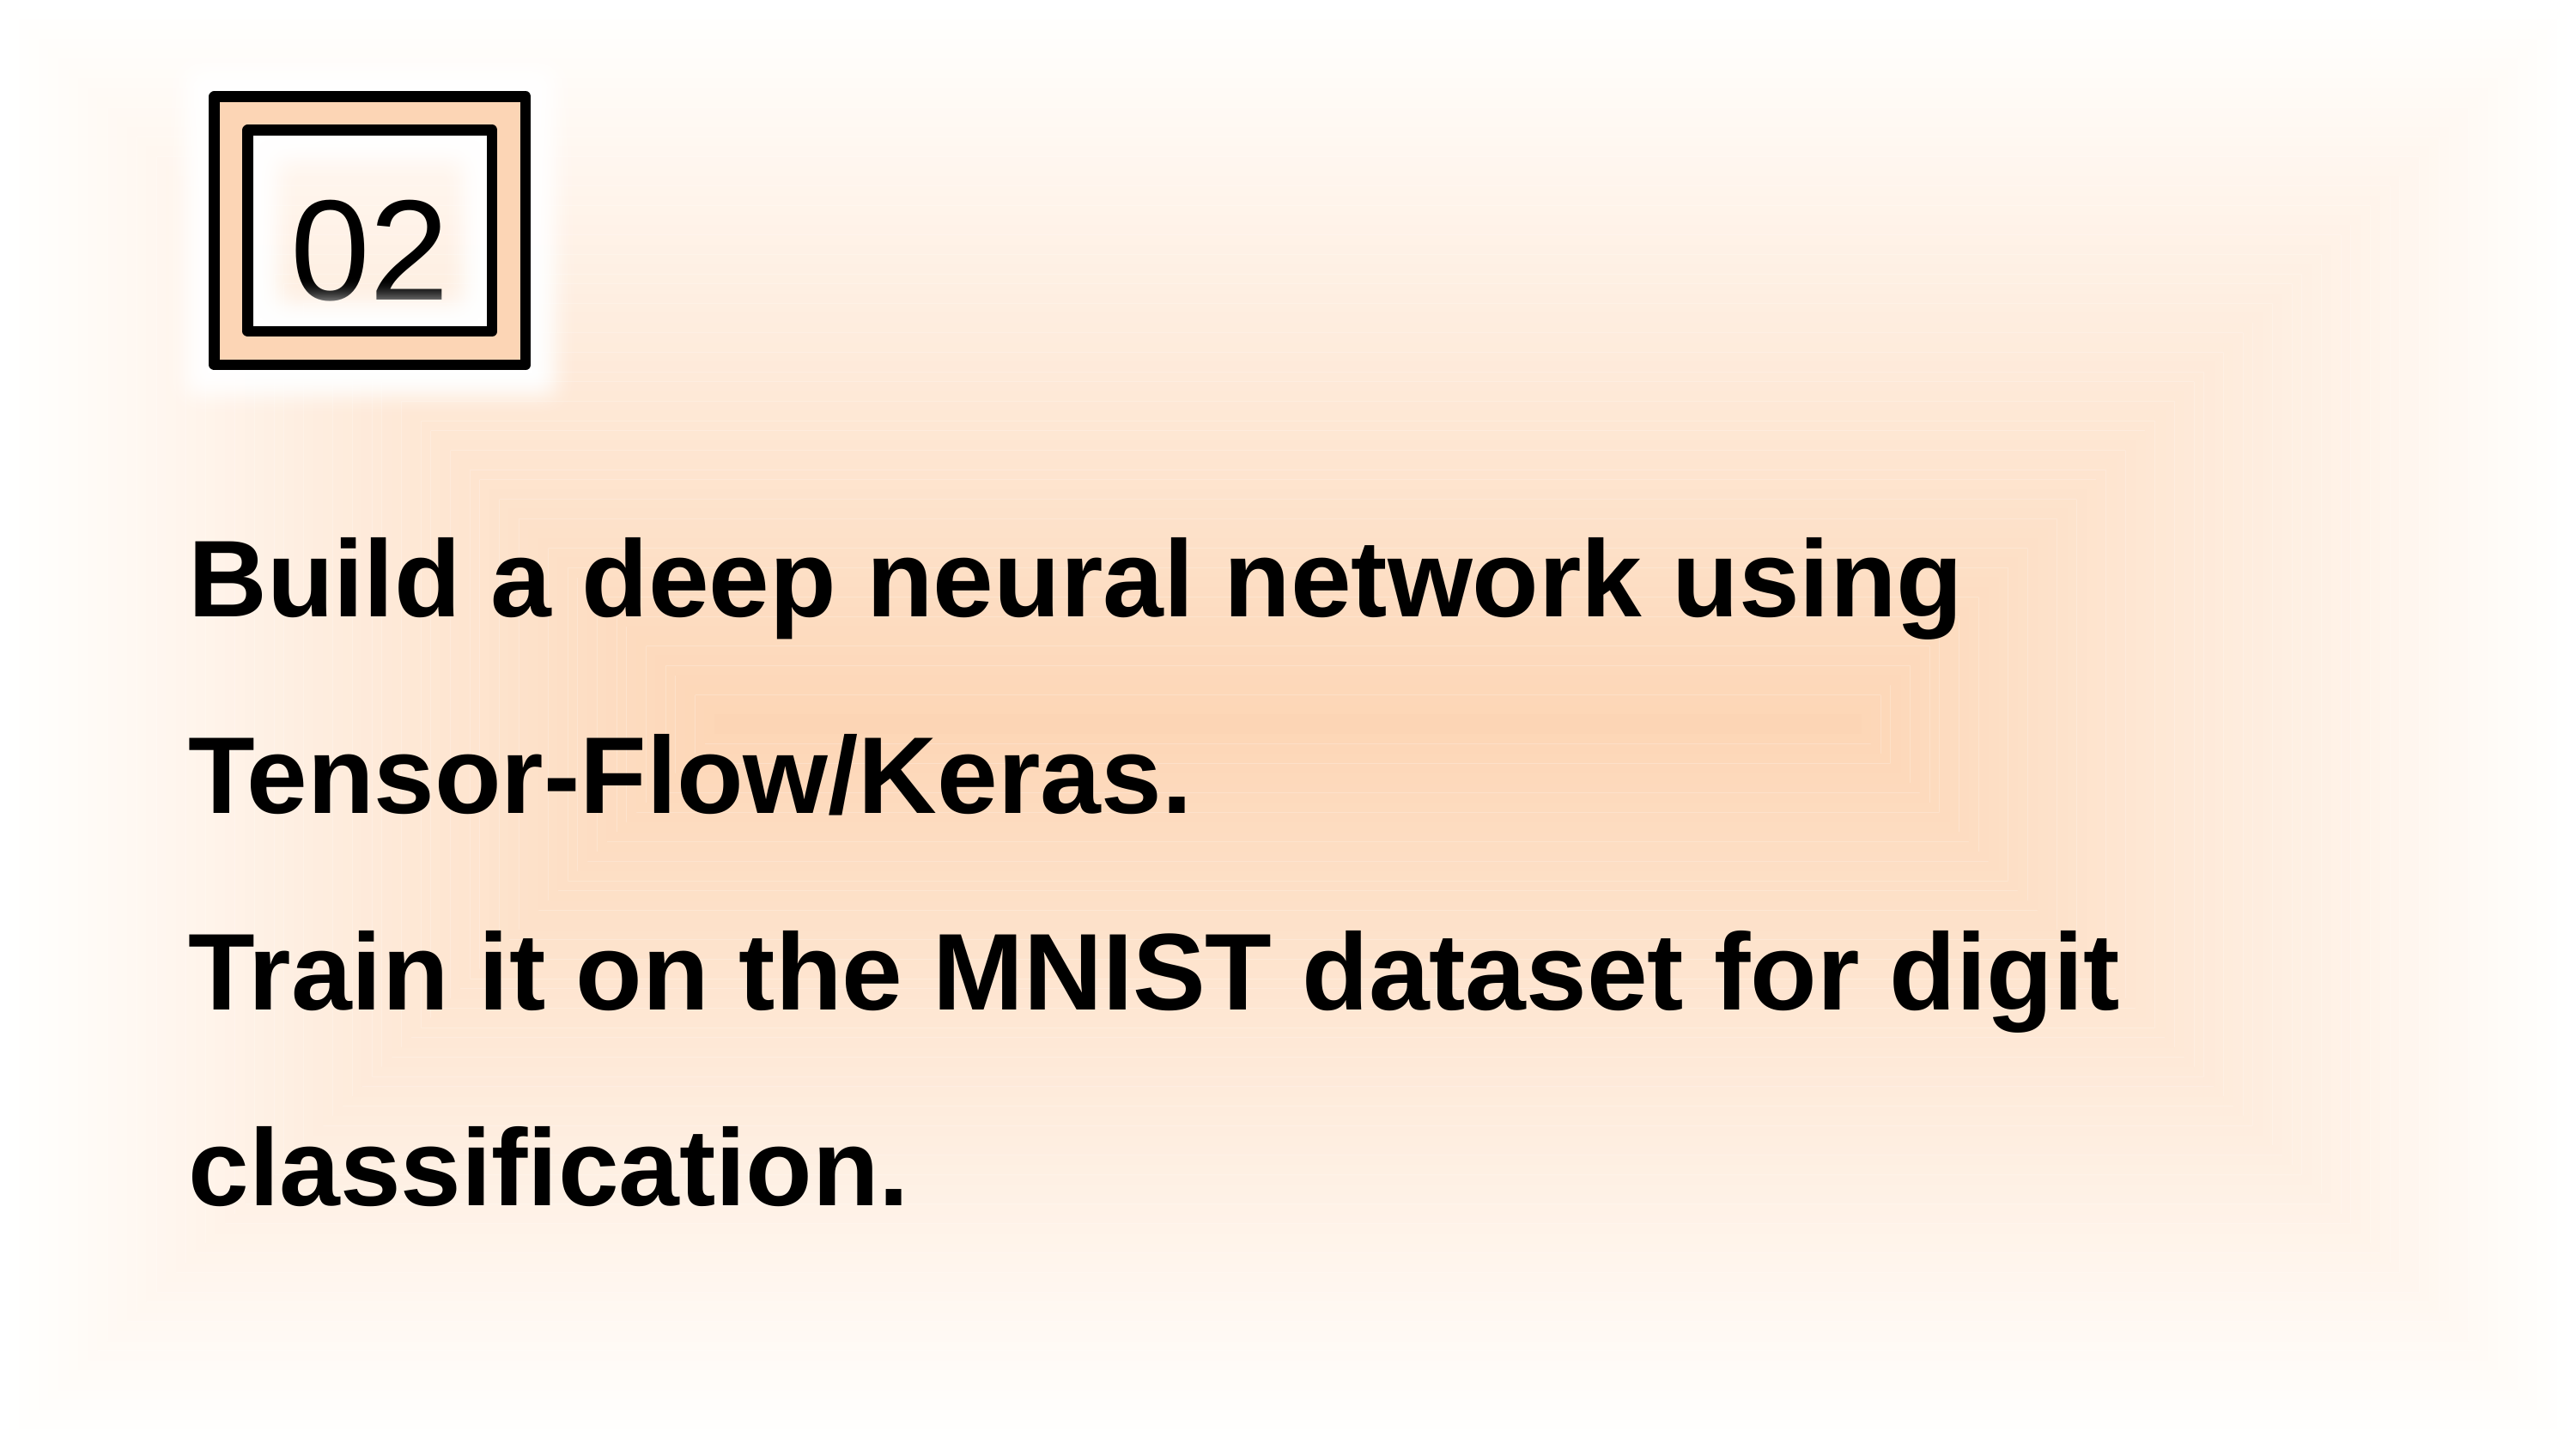

02
Build a deep neural network using
Tensor-Flow/Keras.
Train it on the MNIST dataset for digit classification.